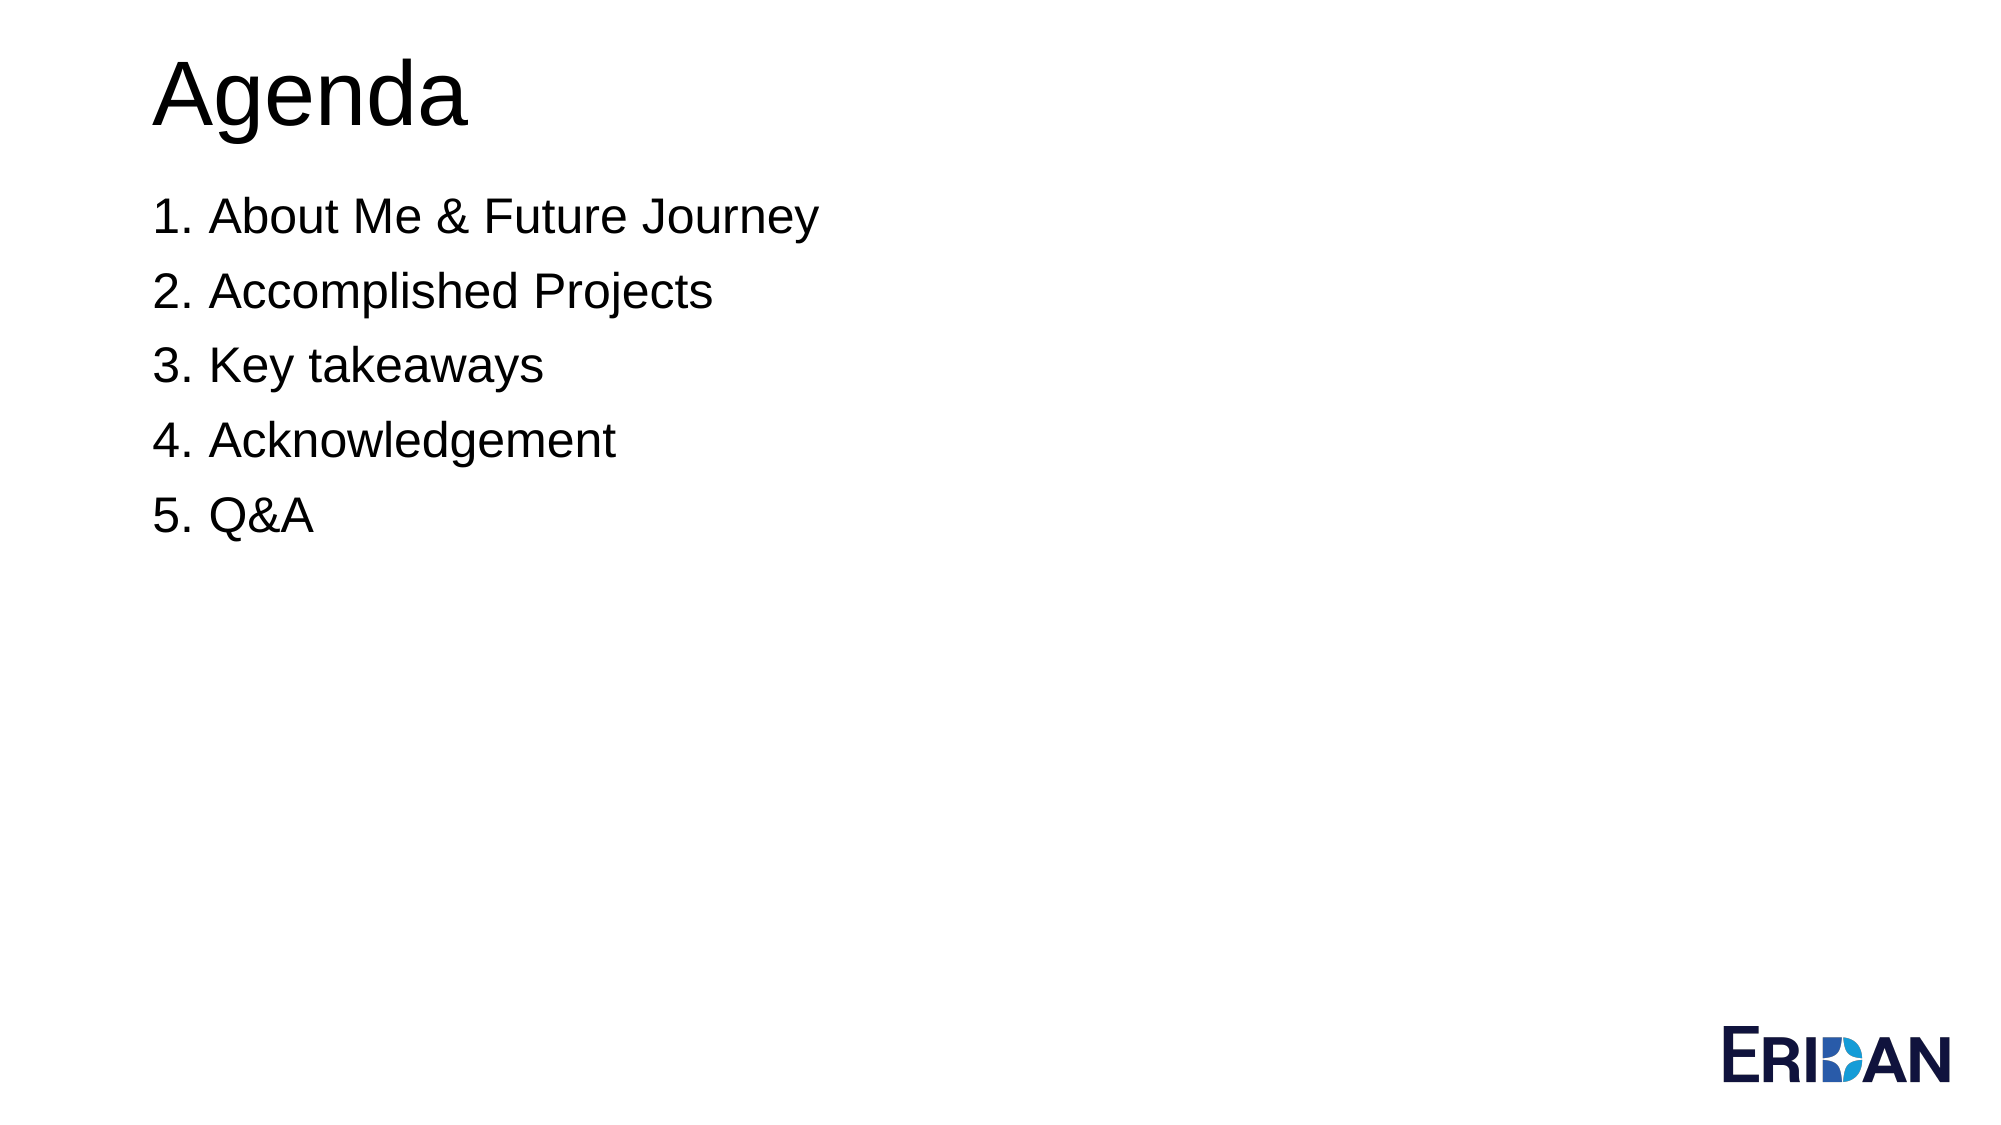

# Agenda
About Me & Future Journey
Accomplished Projects
Key takeaways
Acknowledgement
Q&A